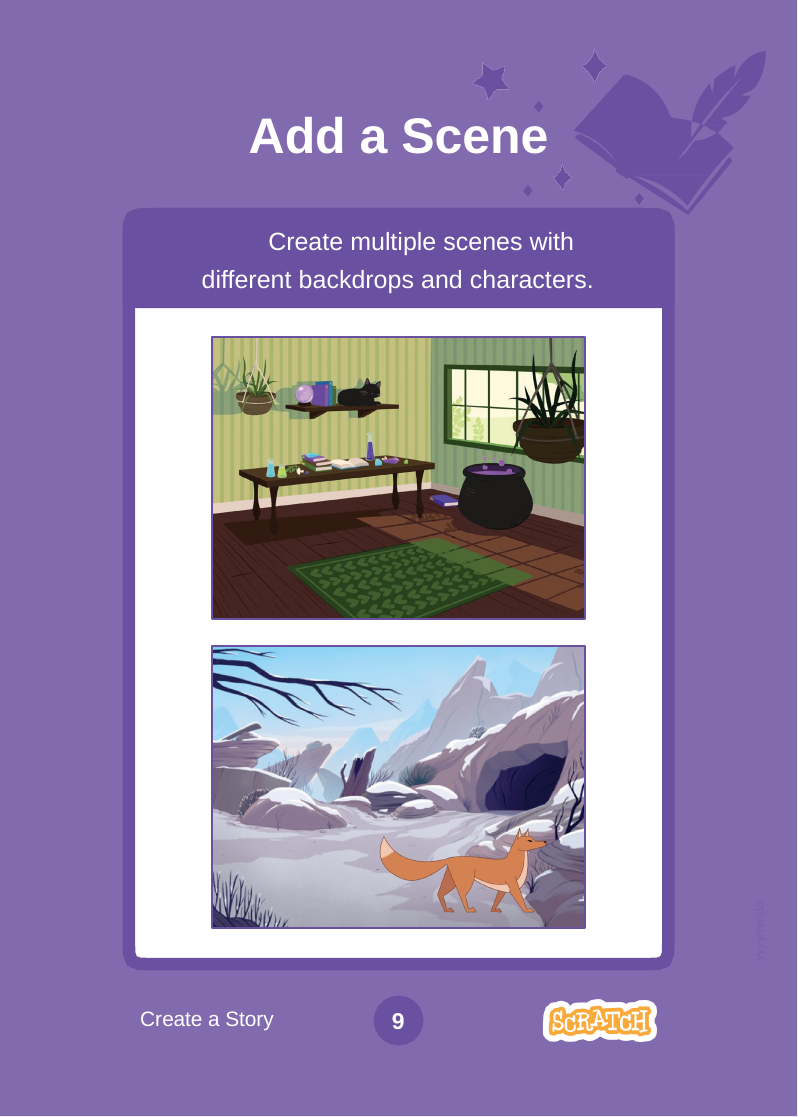

# Add a Scene

Create multiple scenes with
different backdrops and characters.

yyyymmdd

Create a Story
9